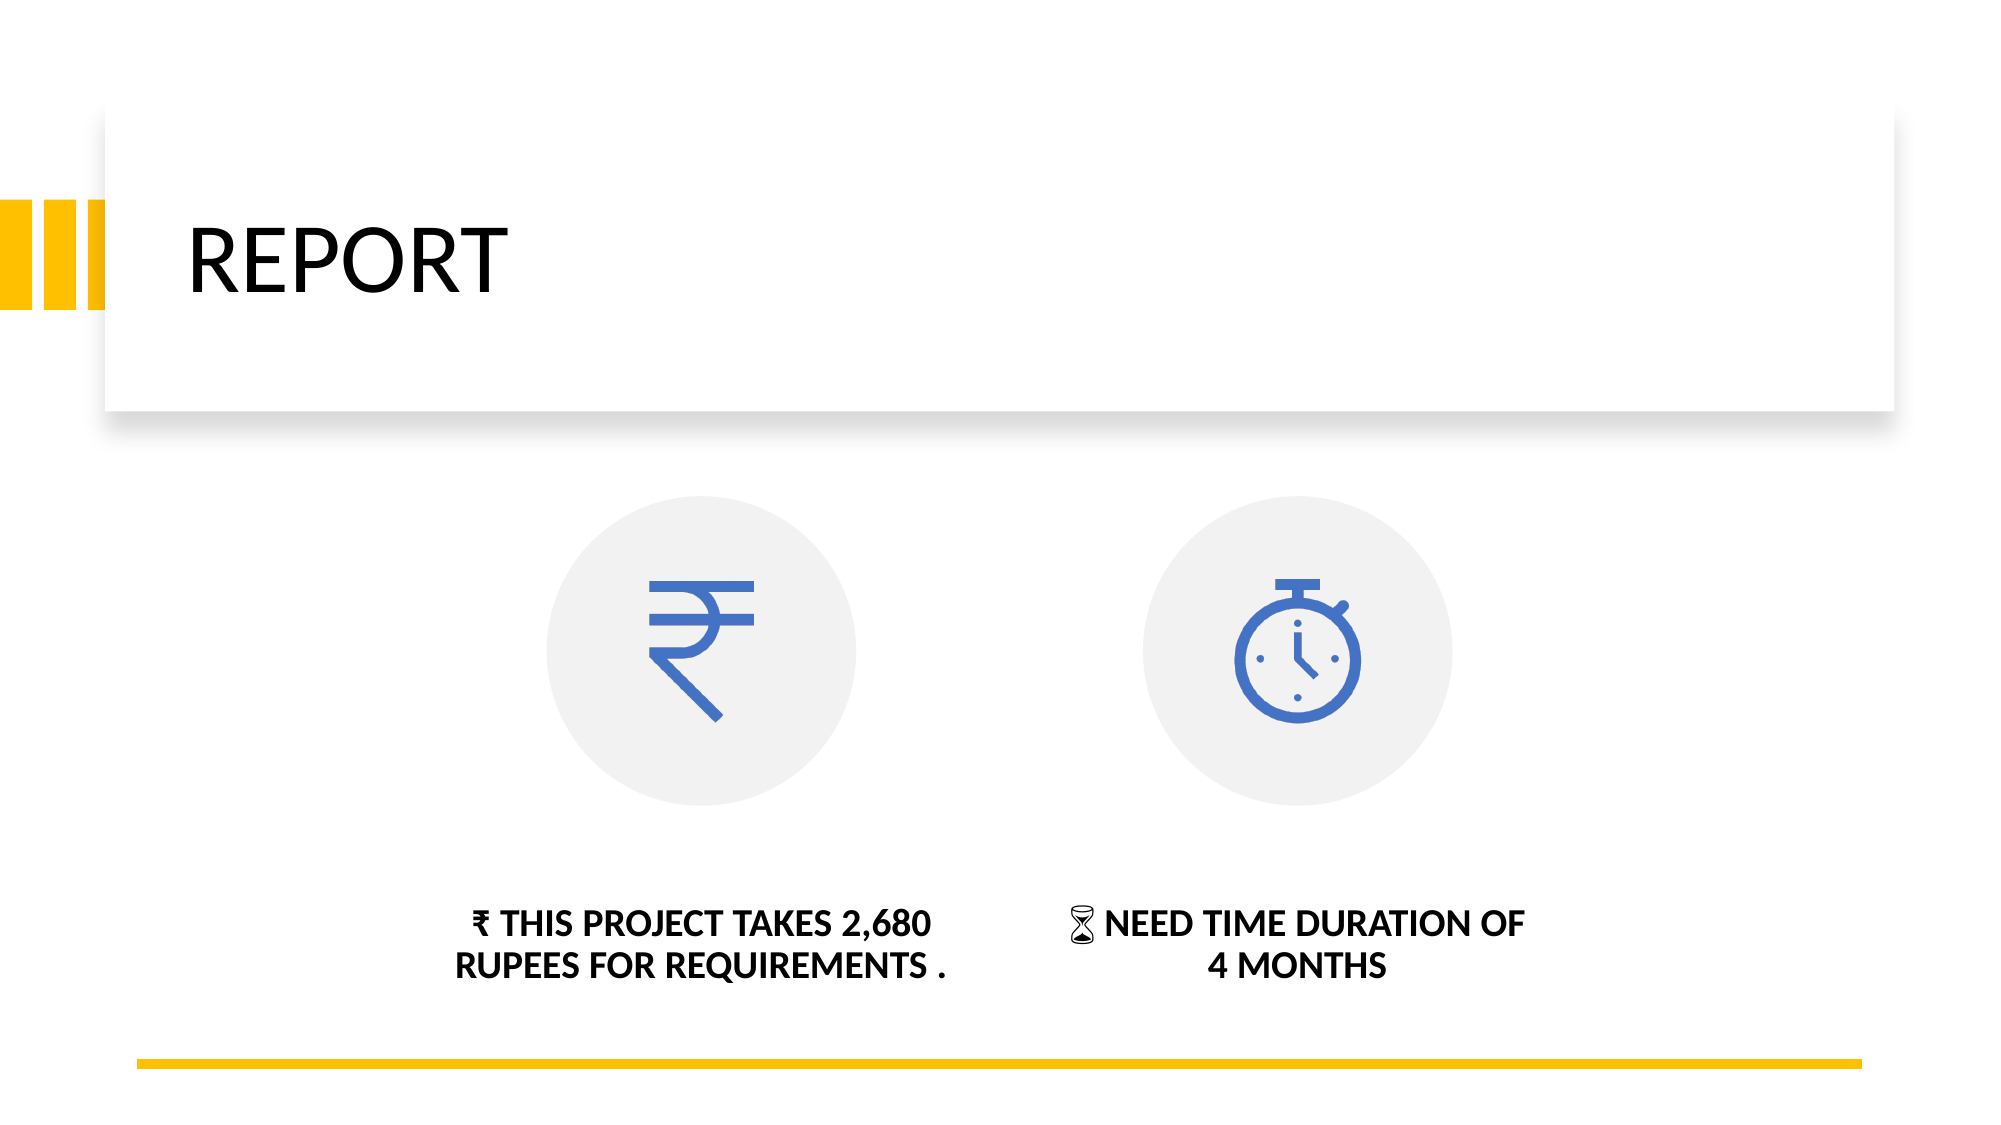

# REPORT

₹ This project Takes 2,680 Rupees for requirements .
⌛ Need Time Duration of 4 Months